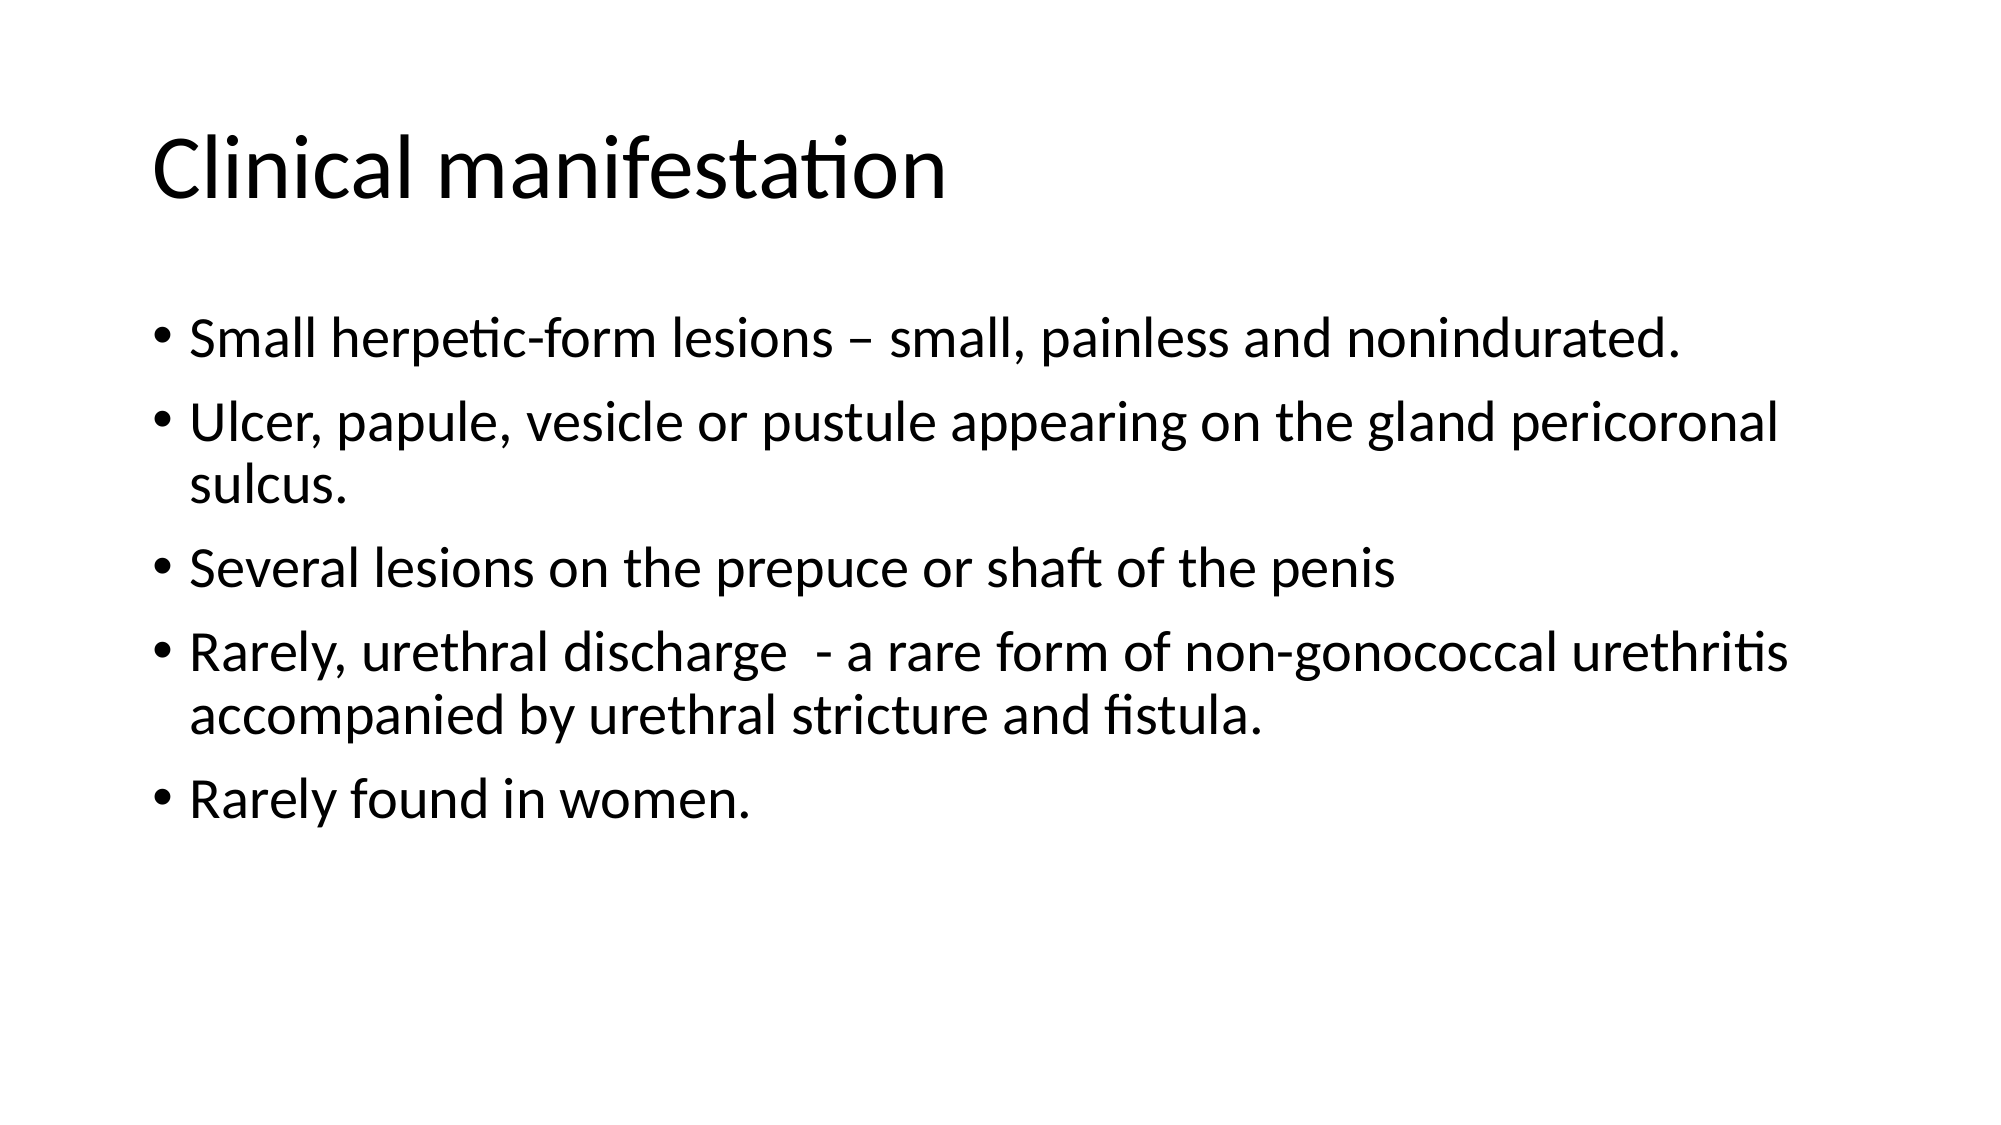

# Clinical manifestation
Small herpetic-form lesions – small, painless and nonindurated.
Ulcer, papule, vesicle or pustule appearing on the gland pericoronal sulcus.
Several lesions on the prepuce or shaft of the penis
Rarely, urethral discharge  - a rare form of non-gonococcal urethritis accompanied by urethral stricture and fistula.
Rarely found in women.